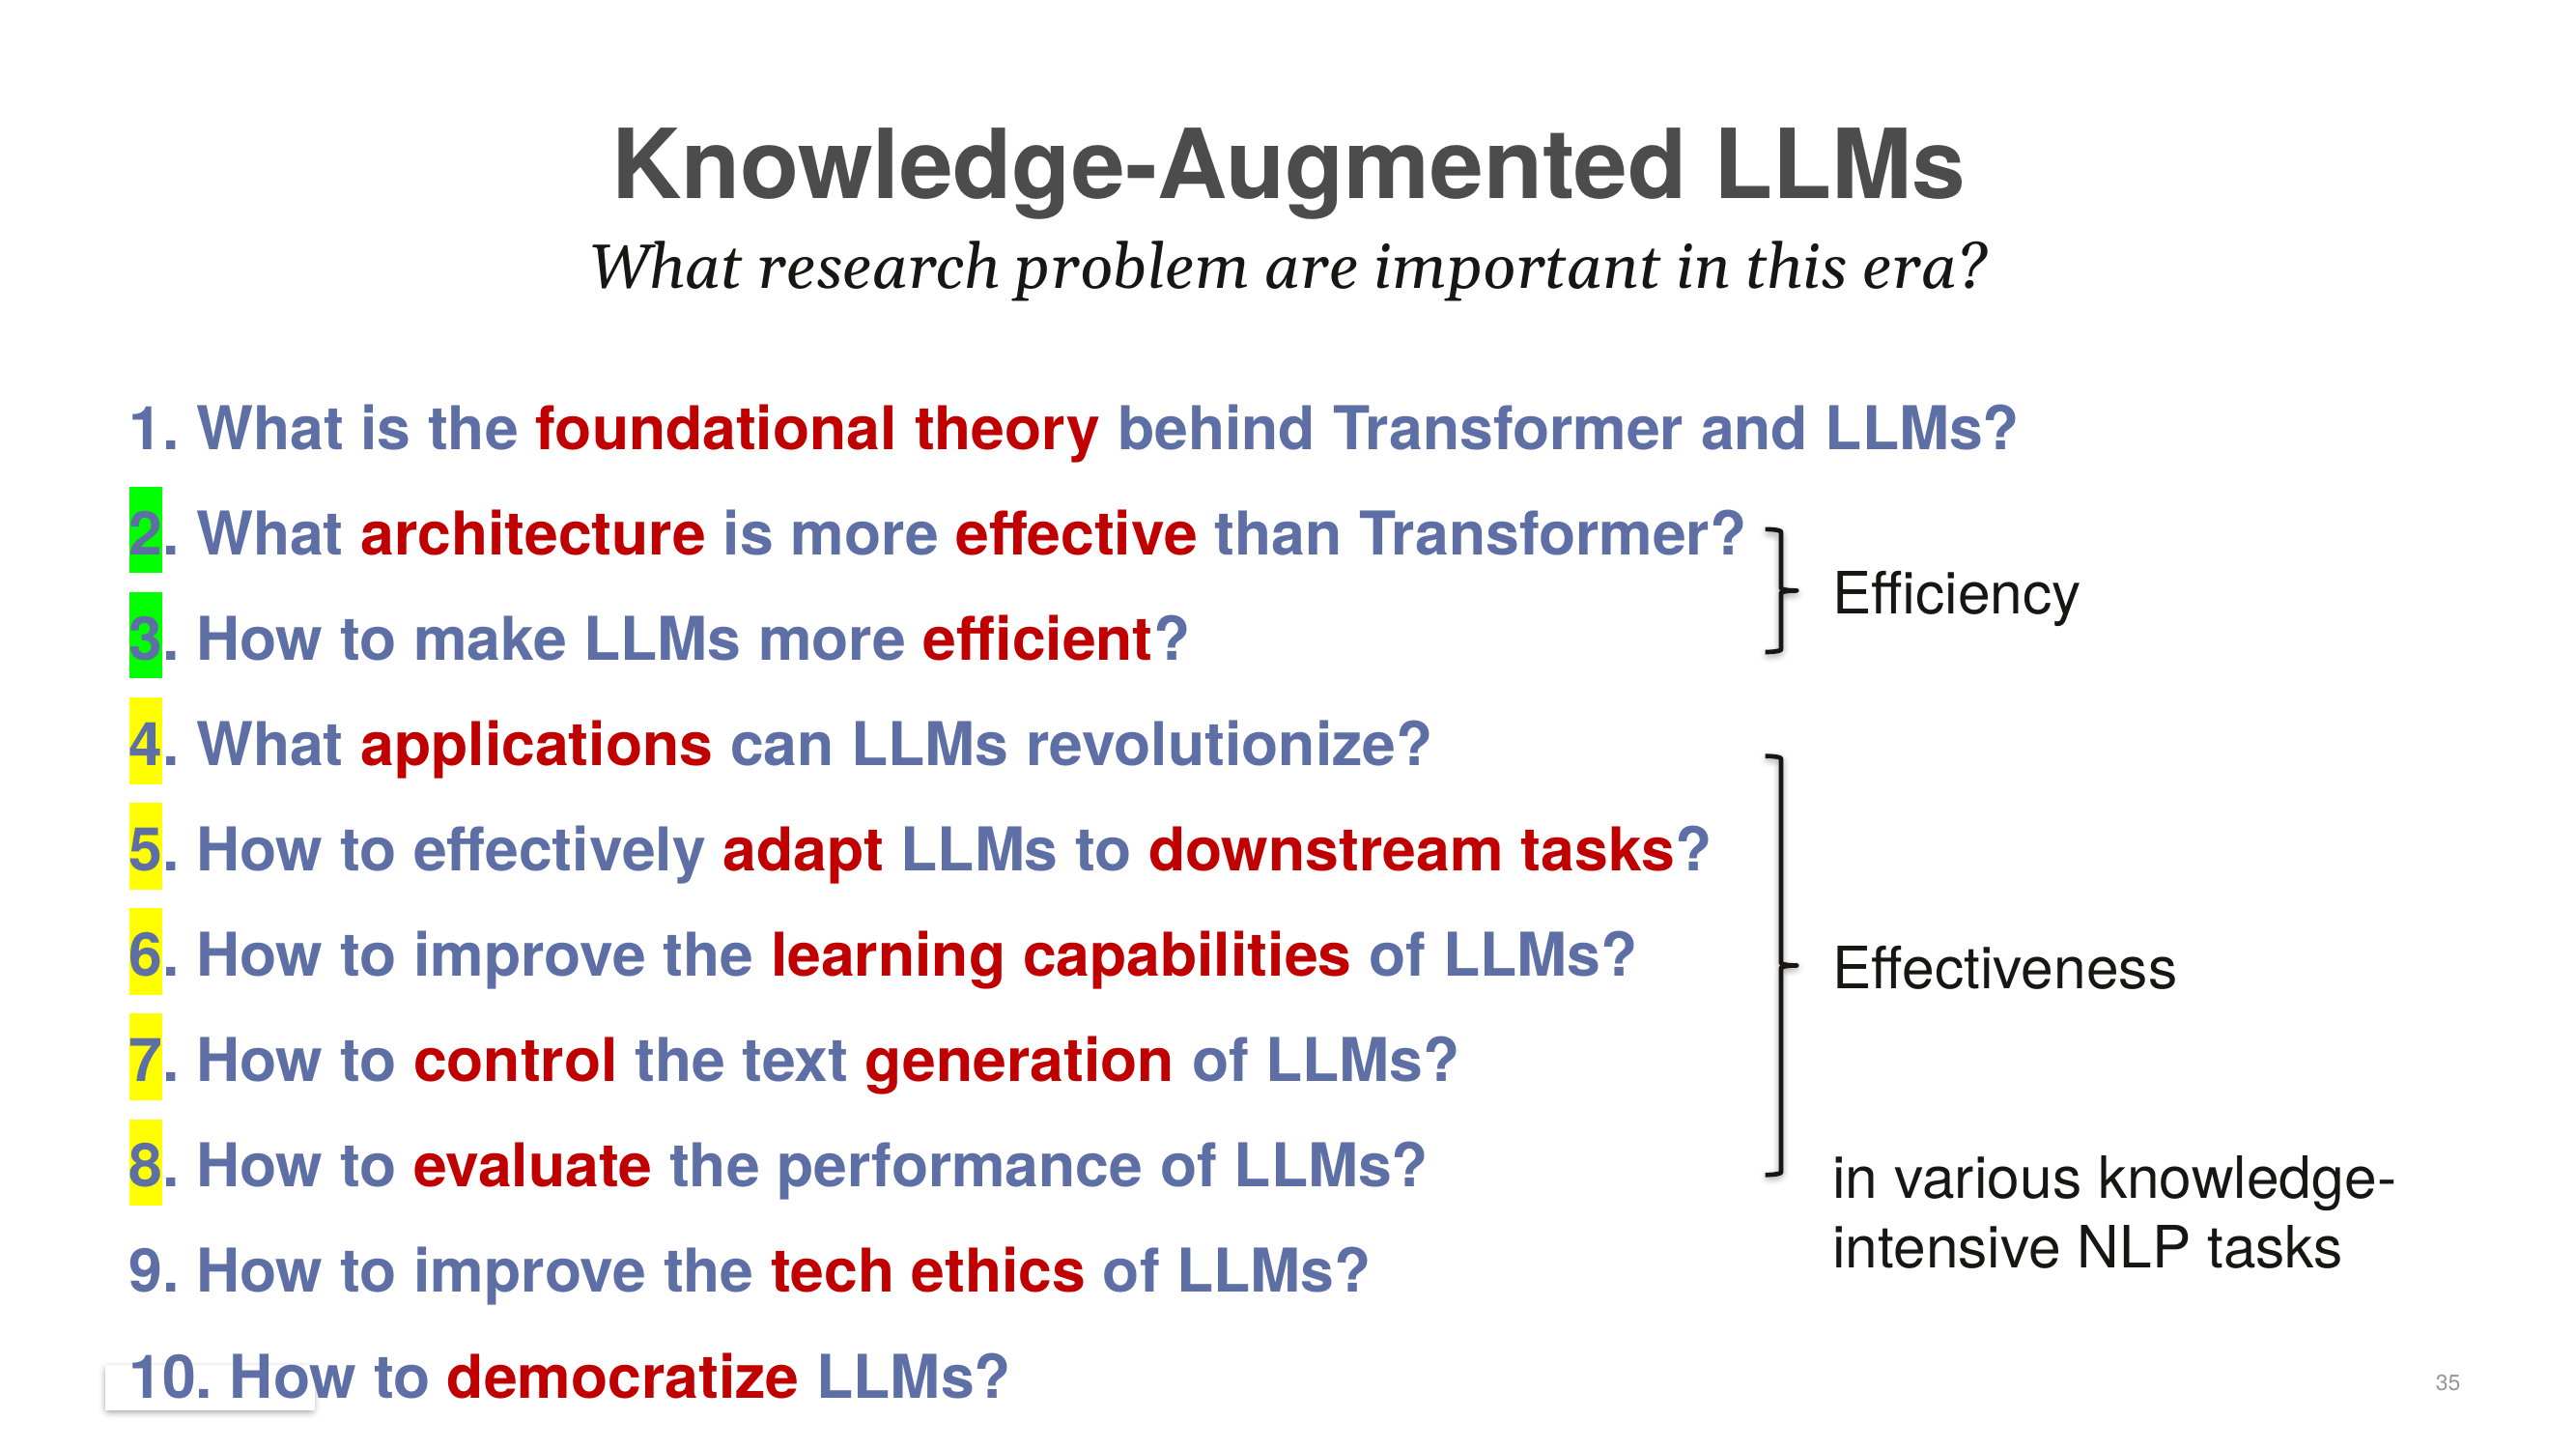

# Knowledge-Augmented LLMs
What research problem are important in this era?
1. What is the foundational theory behind Transformer and LLMs?
2. What architecture is more effective than Transformer?
3. How to make LLMs more efficient?
4. What applications can LLMs revolutionize?
5. How to effectively adapt LLMs to downstream tasks?
6. How to improve the learning capabilities of LLMs?
7. How to control the text generation of LLMs?
8. How to evaluate the performance of LLMs?
9. How to improve the tech ethics of LLMs?
10. How to democratize LLMs?

Efficiency

Effectiveness

in various knowledge-intensive NLP tasks
35